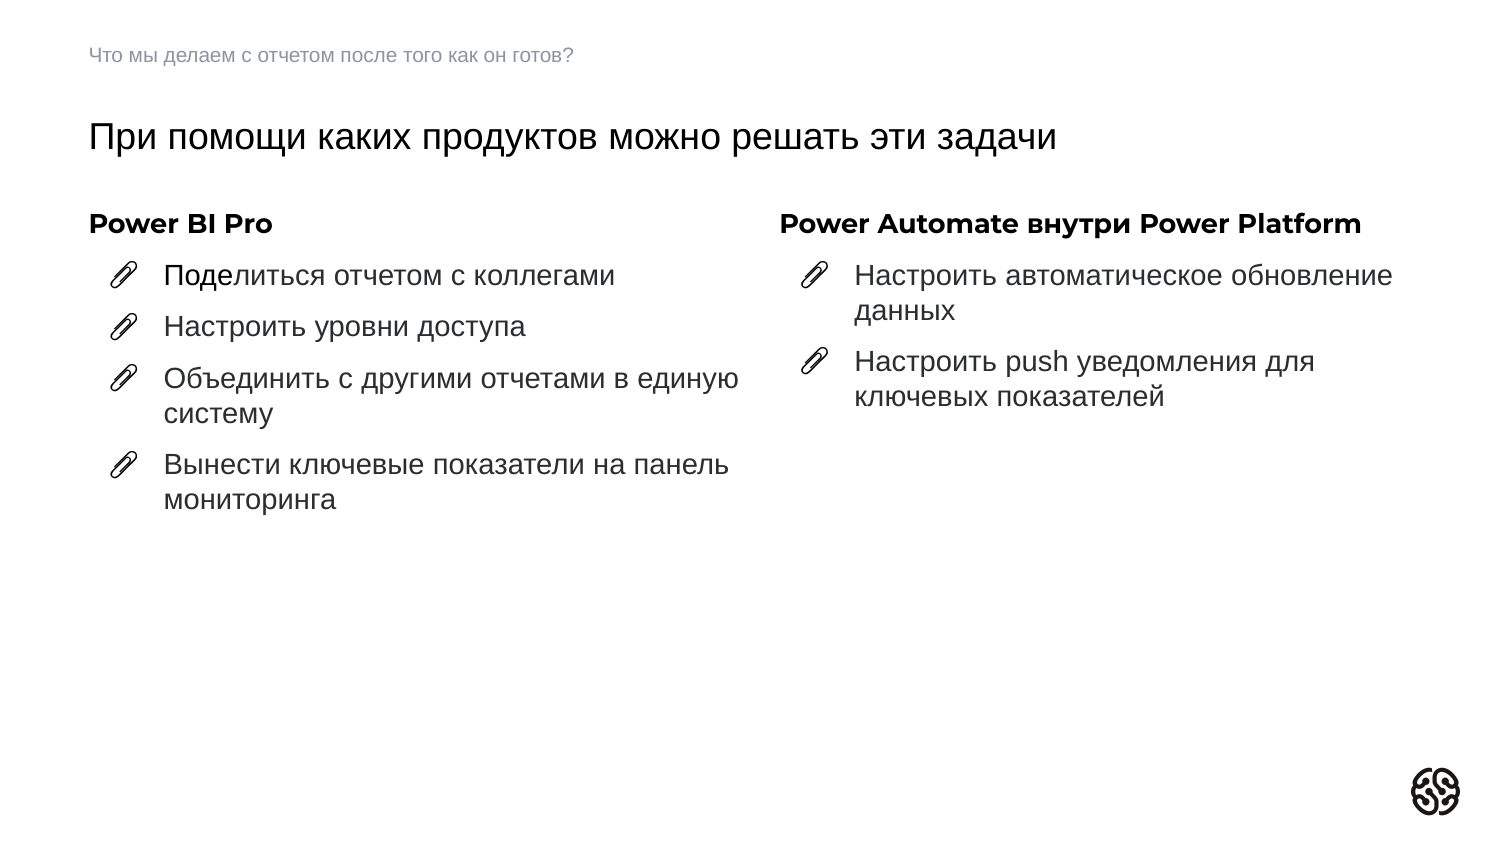

Что мы делаем с отчетом после того как он готов?
# При помощи каких продуктов можно решать эти задачи
Power BI Pro
Поделиться отчетом с коллегами
Настроить уровни доступа
Объединить с другими отчетами в единую систему
Вынести ключевые показатели на панель мониторинга

Power Automate внутри Power Platform
Настроить автоматическое обновление данных
Настроить push уведомления для ключевых показателей